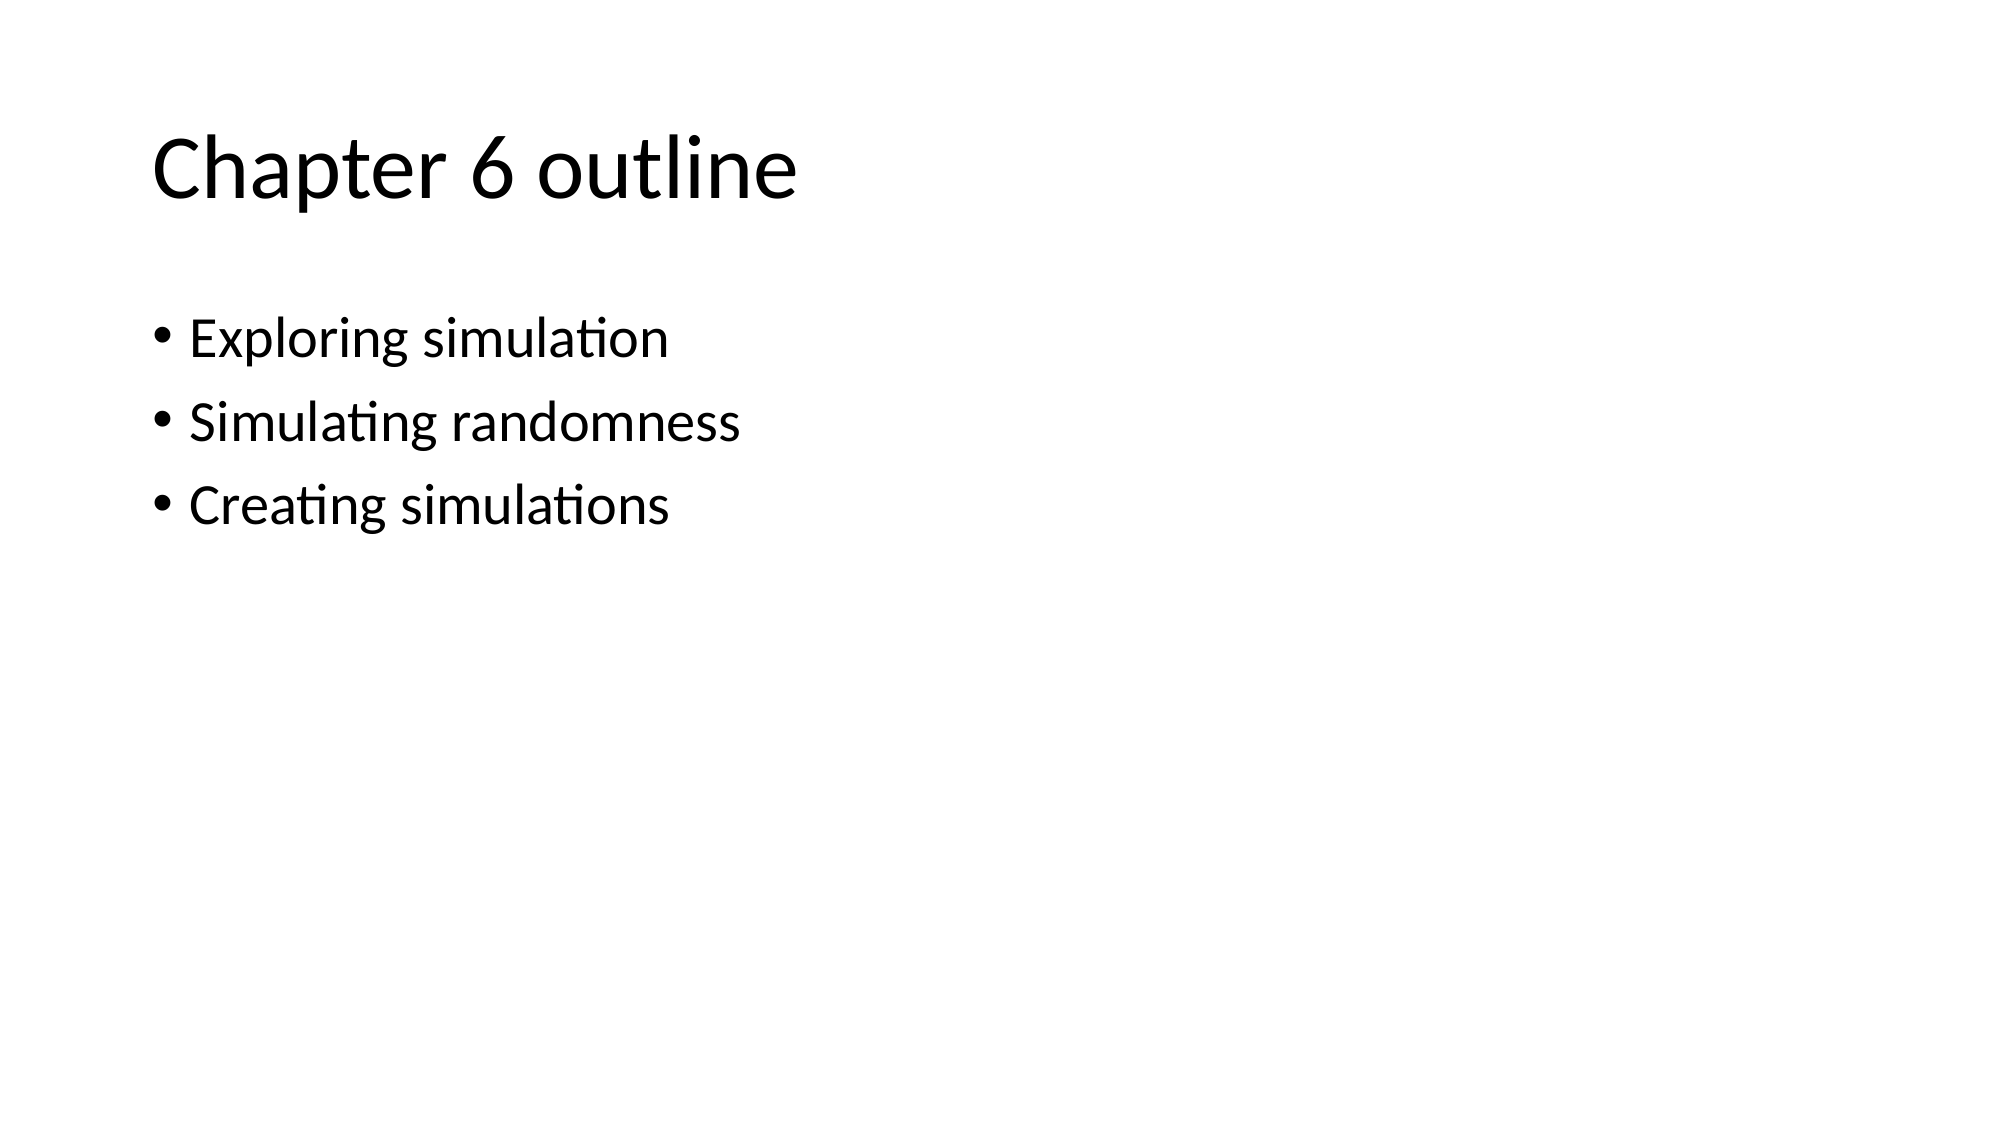

# Chapter 6 outline
Exploring simulation
Simulating randomness
Creating simulations